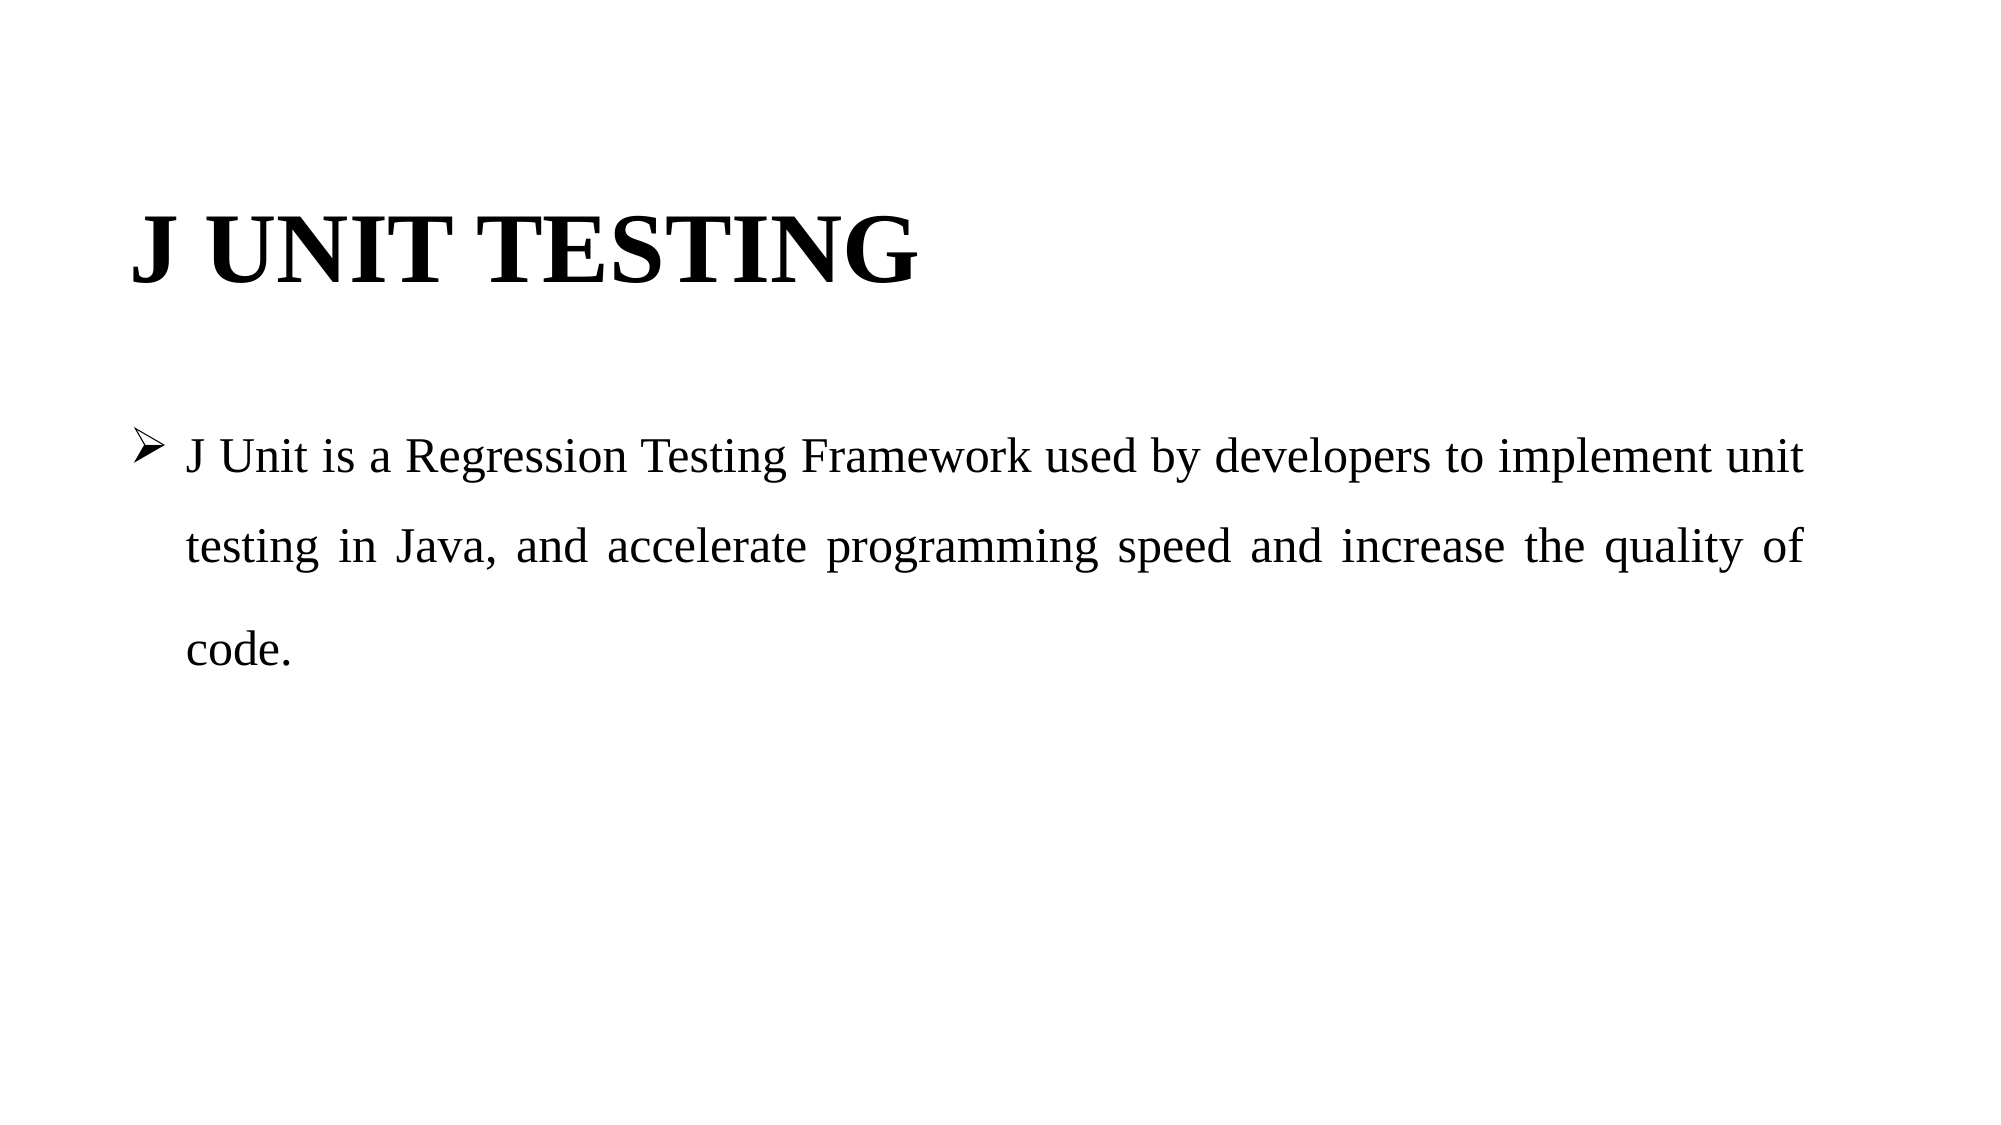

J UNIT TESTING

J Unit is a Regression Testing Framework used by developers to implement unit testing in Java, and accelerate programming speed and increase the quality of code.

42